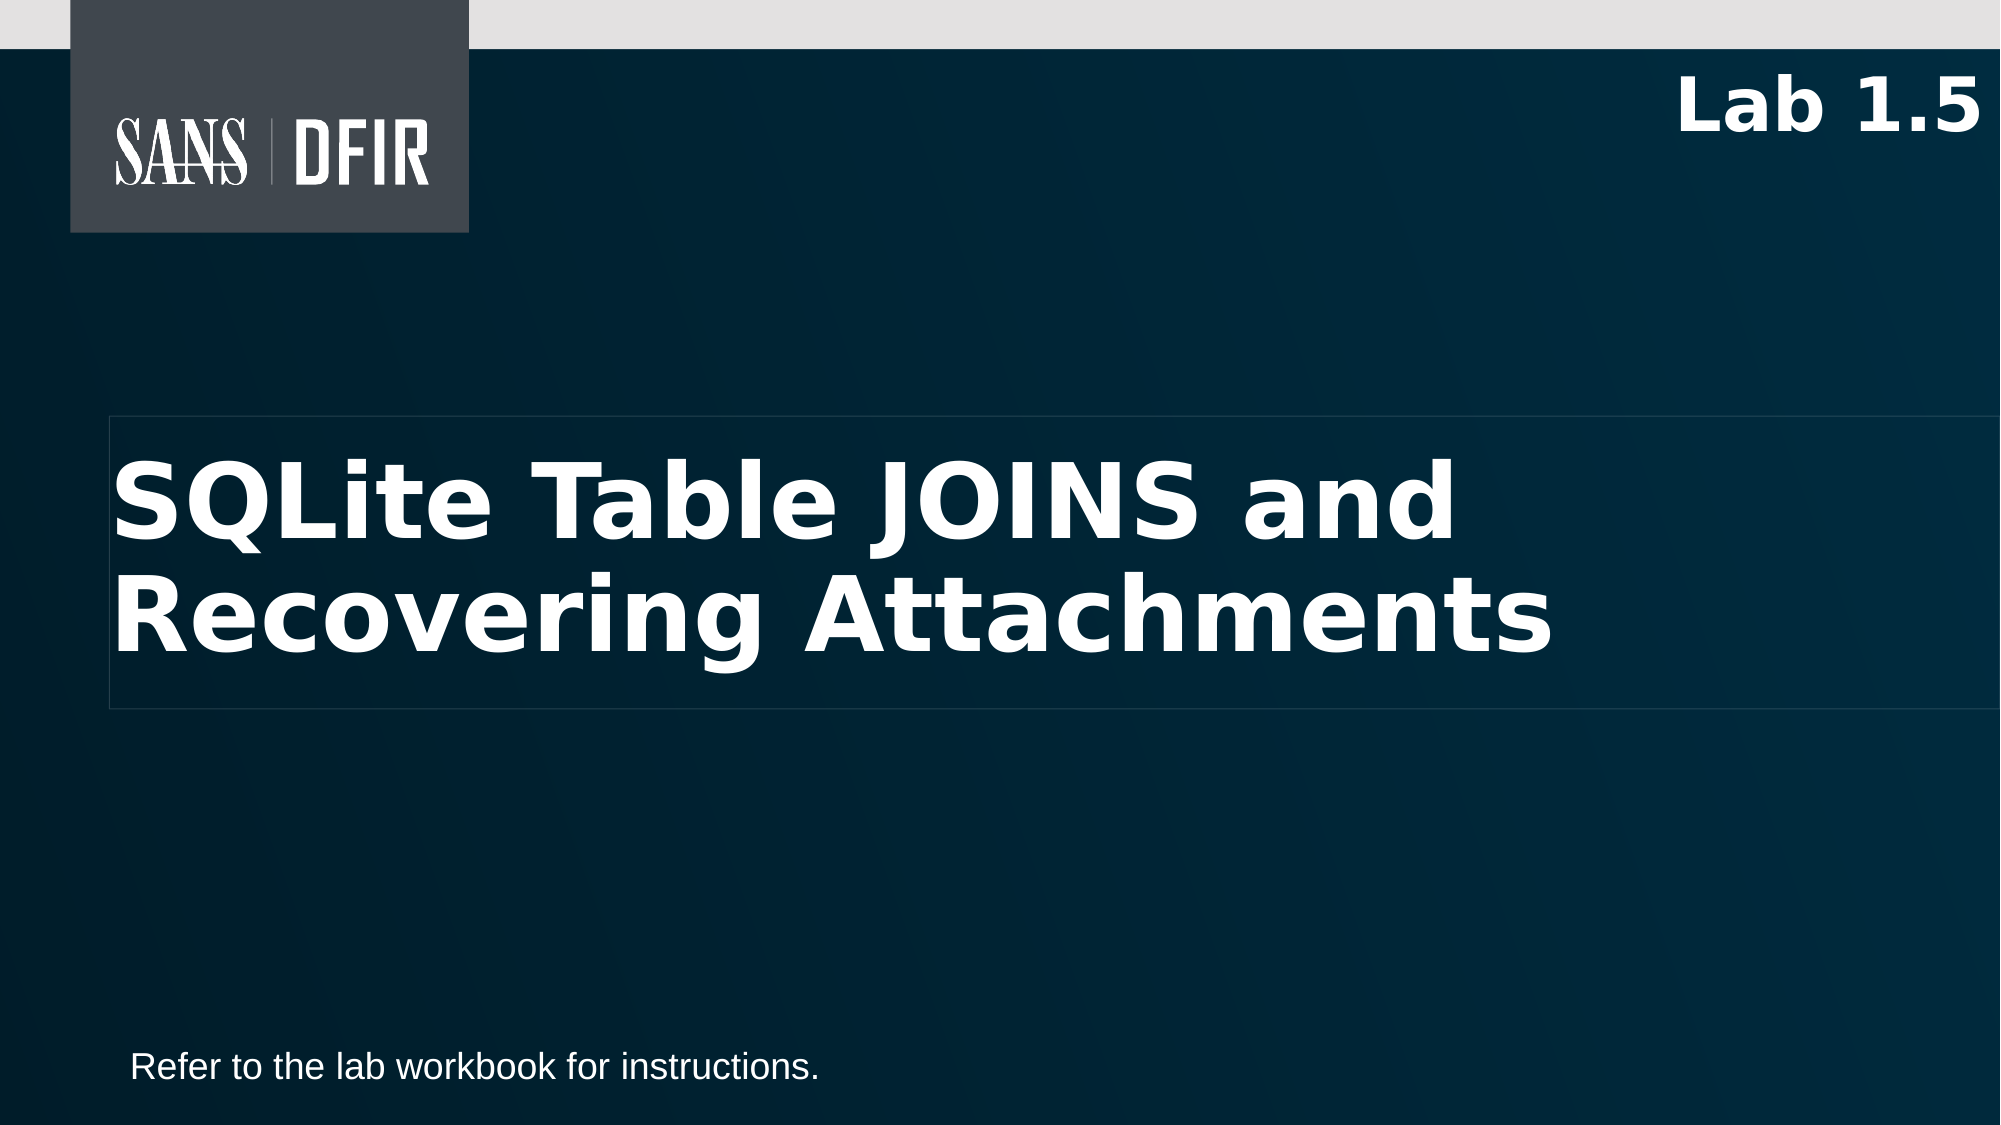

Lab 1.5
# SQLite Table JOINS and Recovering Attachments